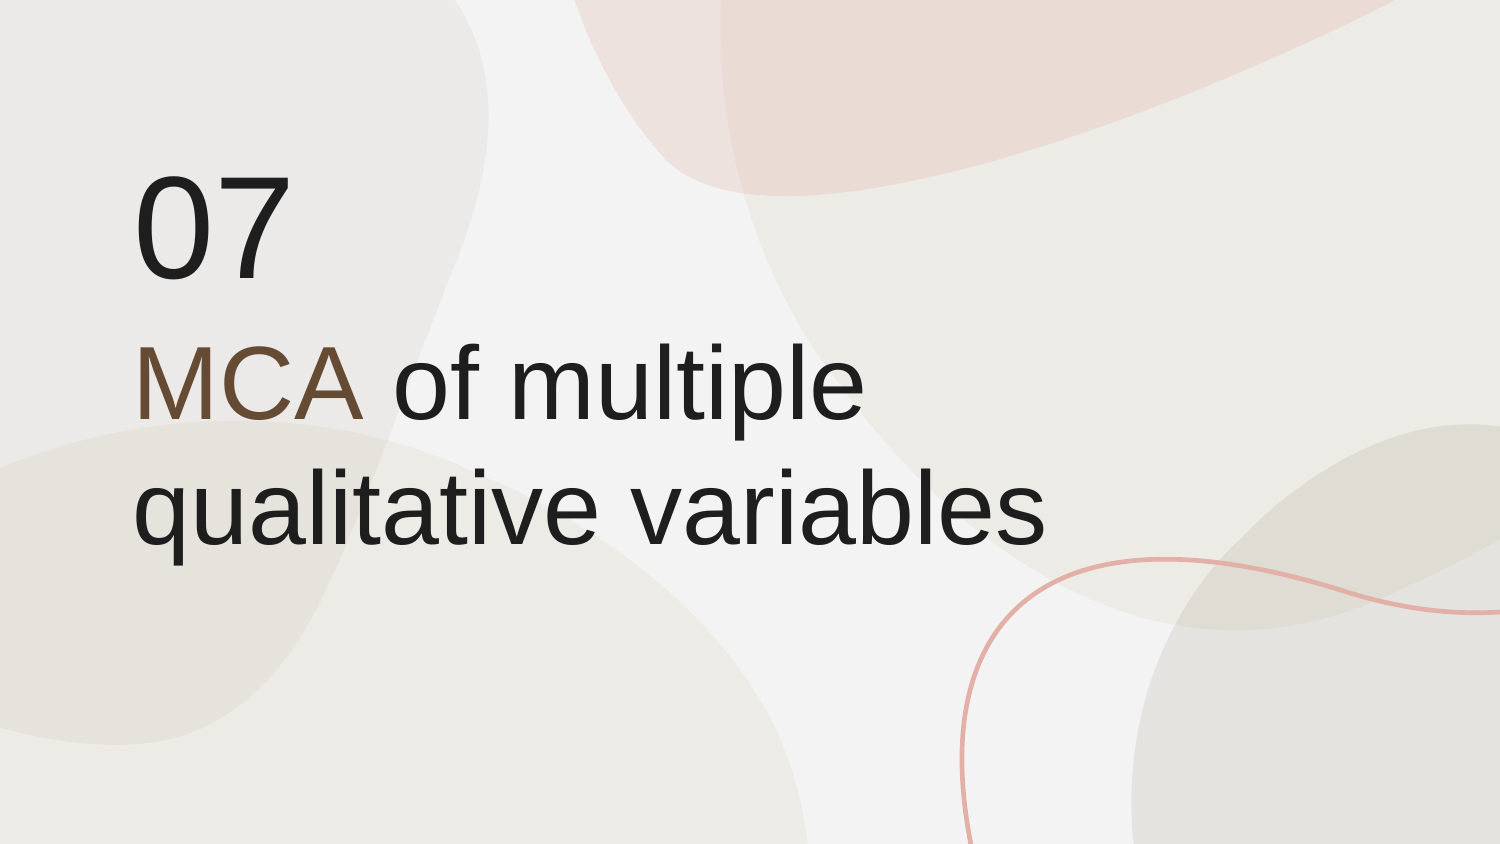

07
# MCA of multiple qualitative variables